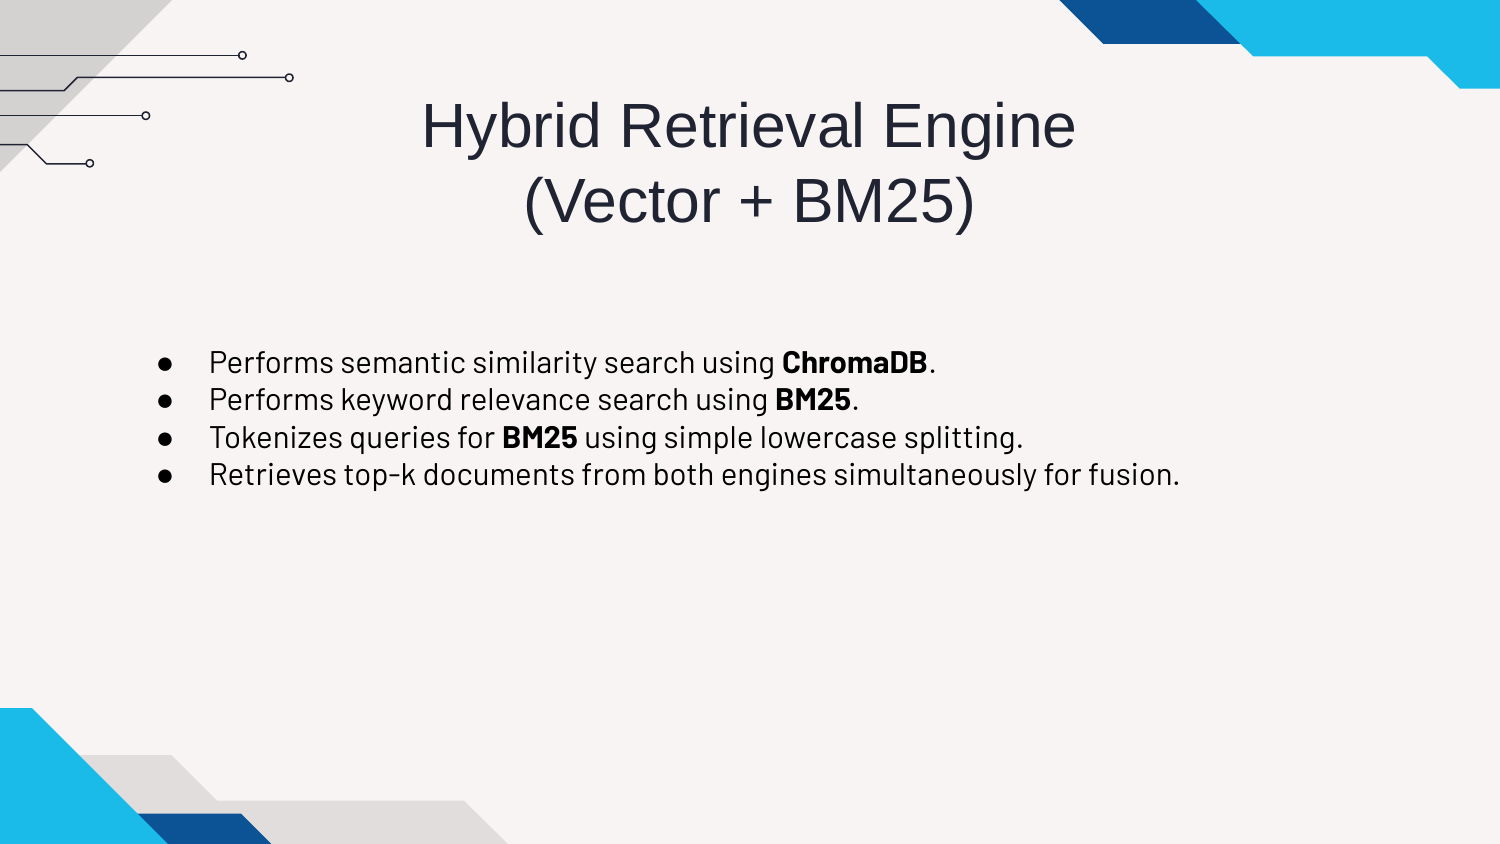

# Hybrid Retrieval Engine (Vector + BM25)
Performs semantic similarity search using ChromaDB.
Performs keyword relevance search using BM25.
Tokenizes queries for BM25 using simple lowercase splitting.
Retrieves top-k documents from both engines simultaneously for fusion.